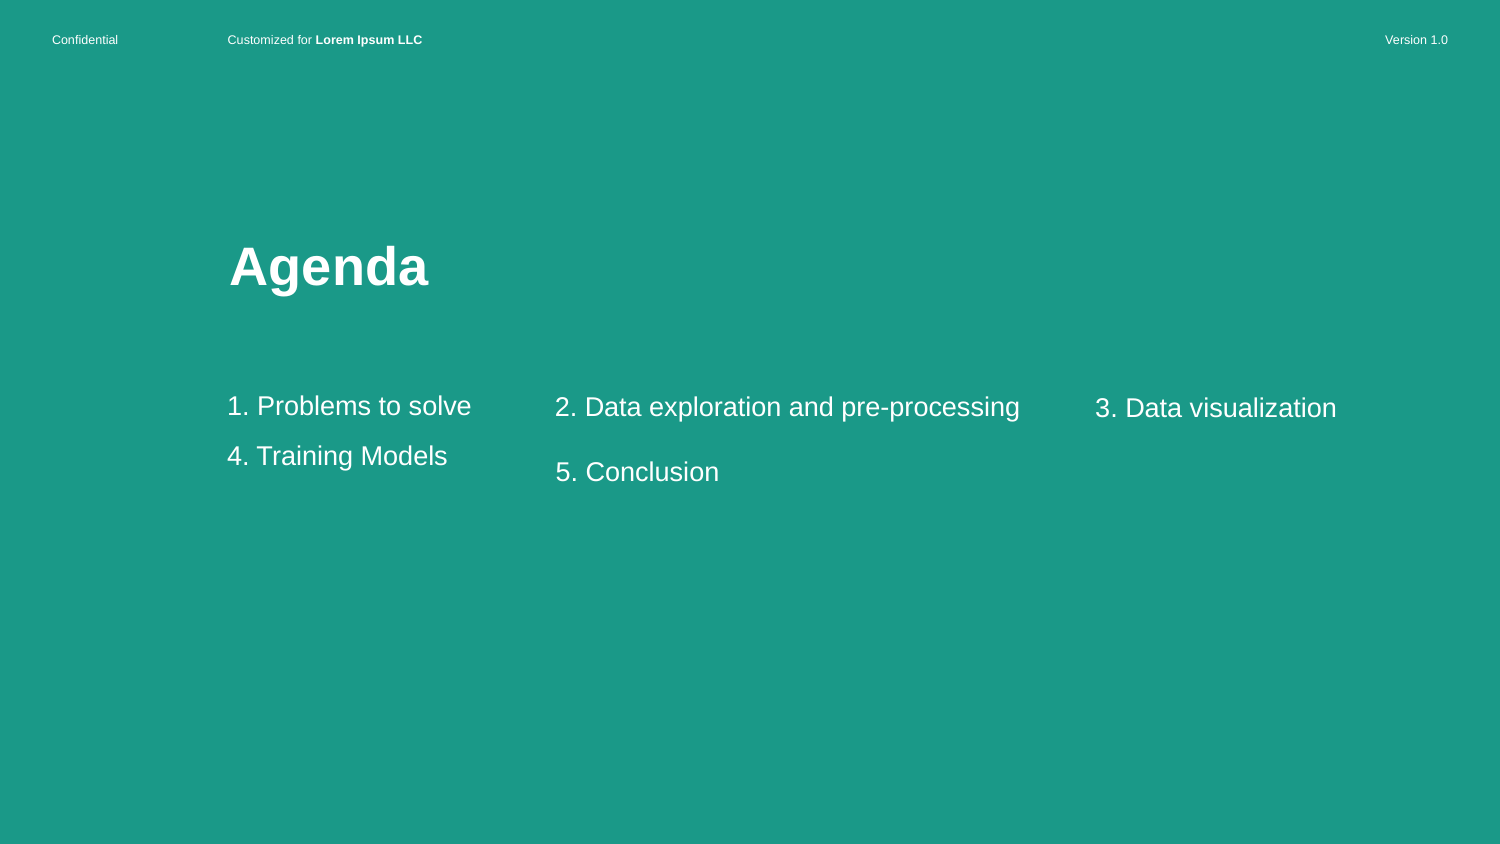

# Agenda
1. Problems to solve
3. Data visualization
2. Data exploration and pre-processing
4. Training Models
5. Conclusion